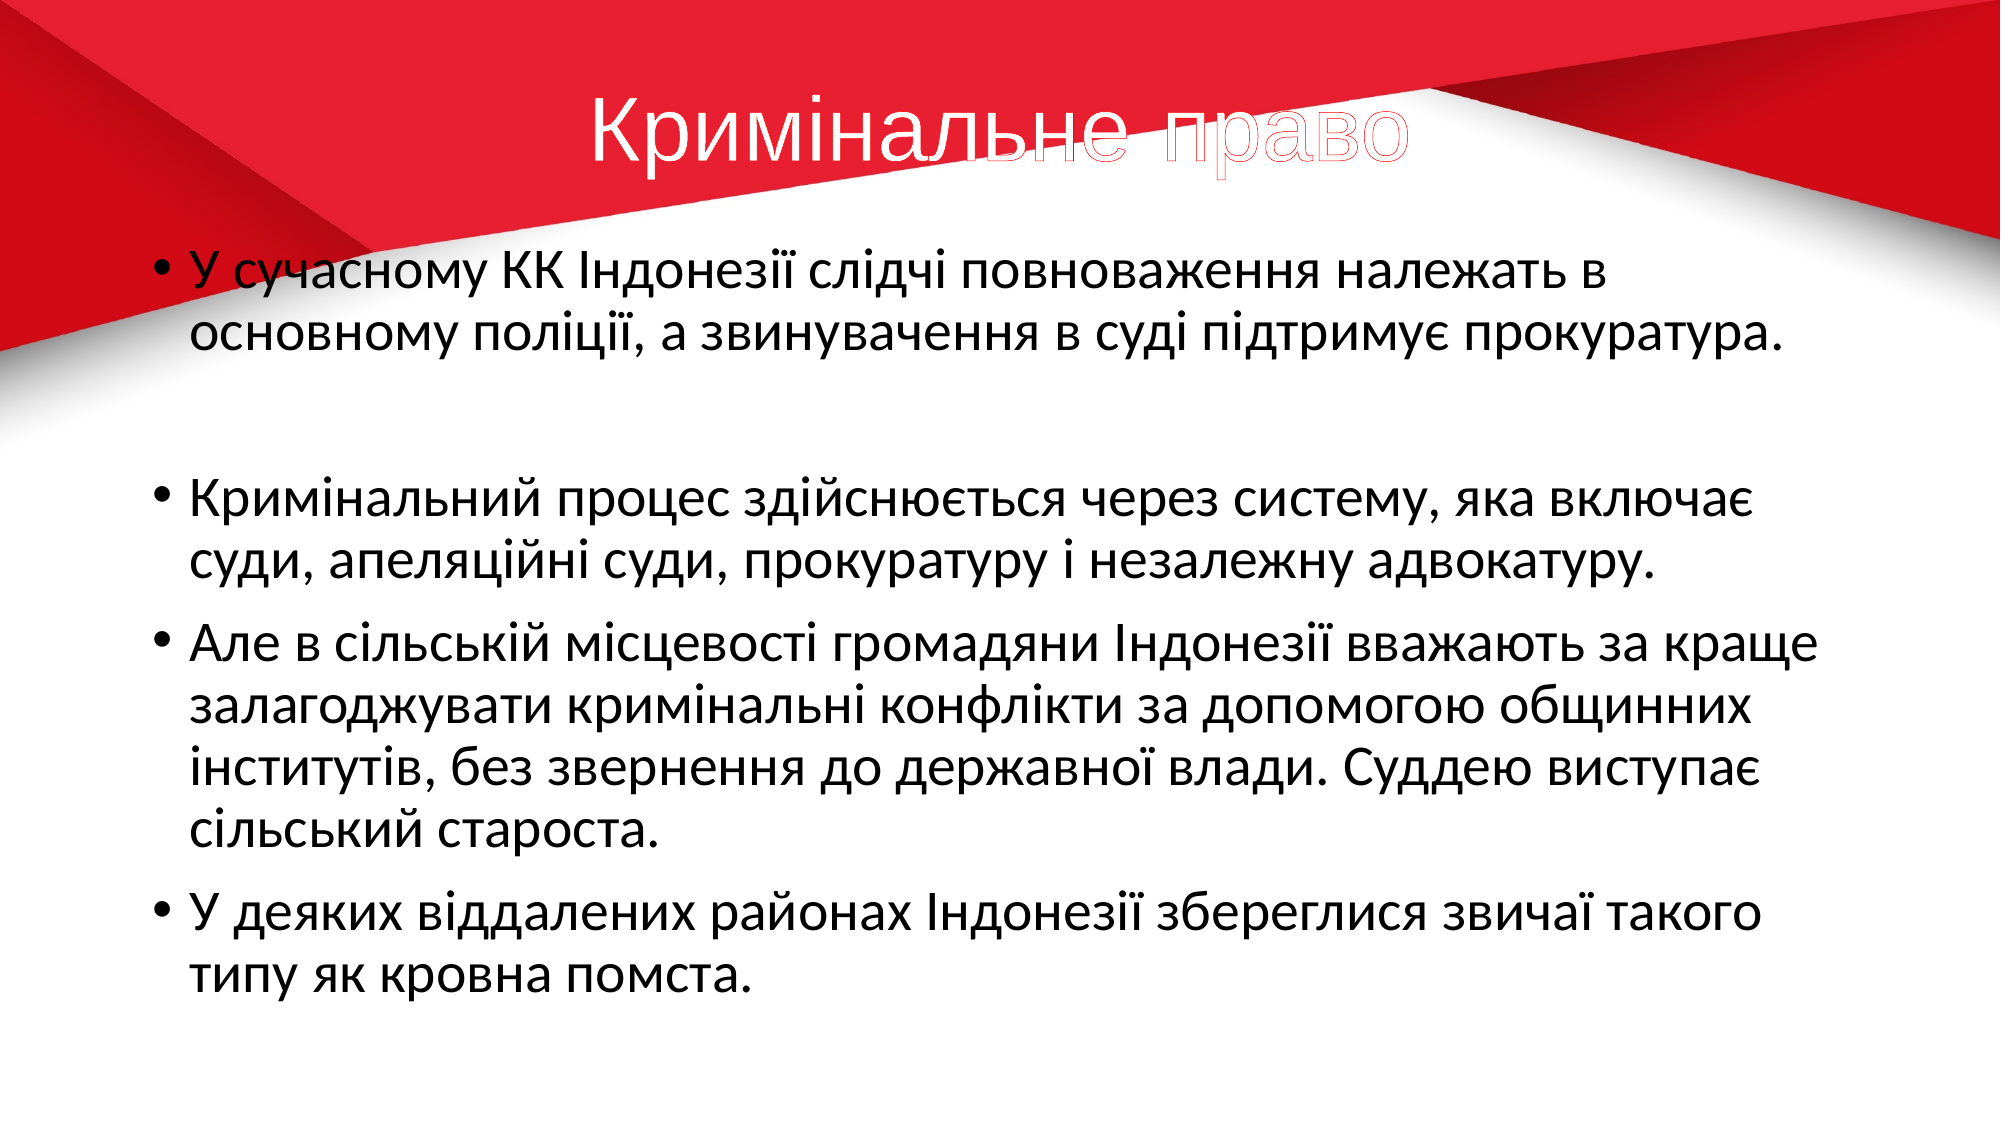

# Кримінальне право
У сучасному КК Індонезії слідчі повноваження належать в основному поліції, а звинувачення в суді підтримує прокуратура.

Кримінальний процес здійснюється через систему, яка включає суди, апеляційні суди, прокуратуру і незалежну адвокатуру.
Але в сільській місцевості громадяни Індонезії вважають за краще залагоджувати кримінальні конфлікти за допомогою общинних інститутів, без звернення до державної влади. Суддею виступає сільський староста.
У деяких віддалених районах Індонезії збереглися звичаї такого типу як кровна помста.